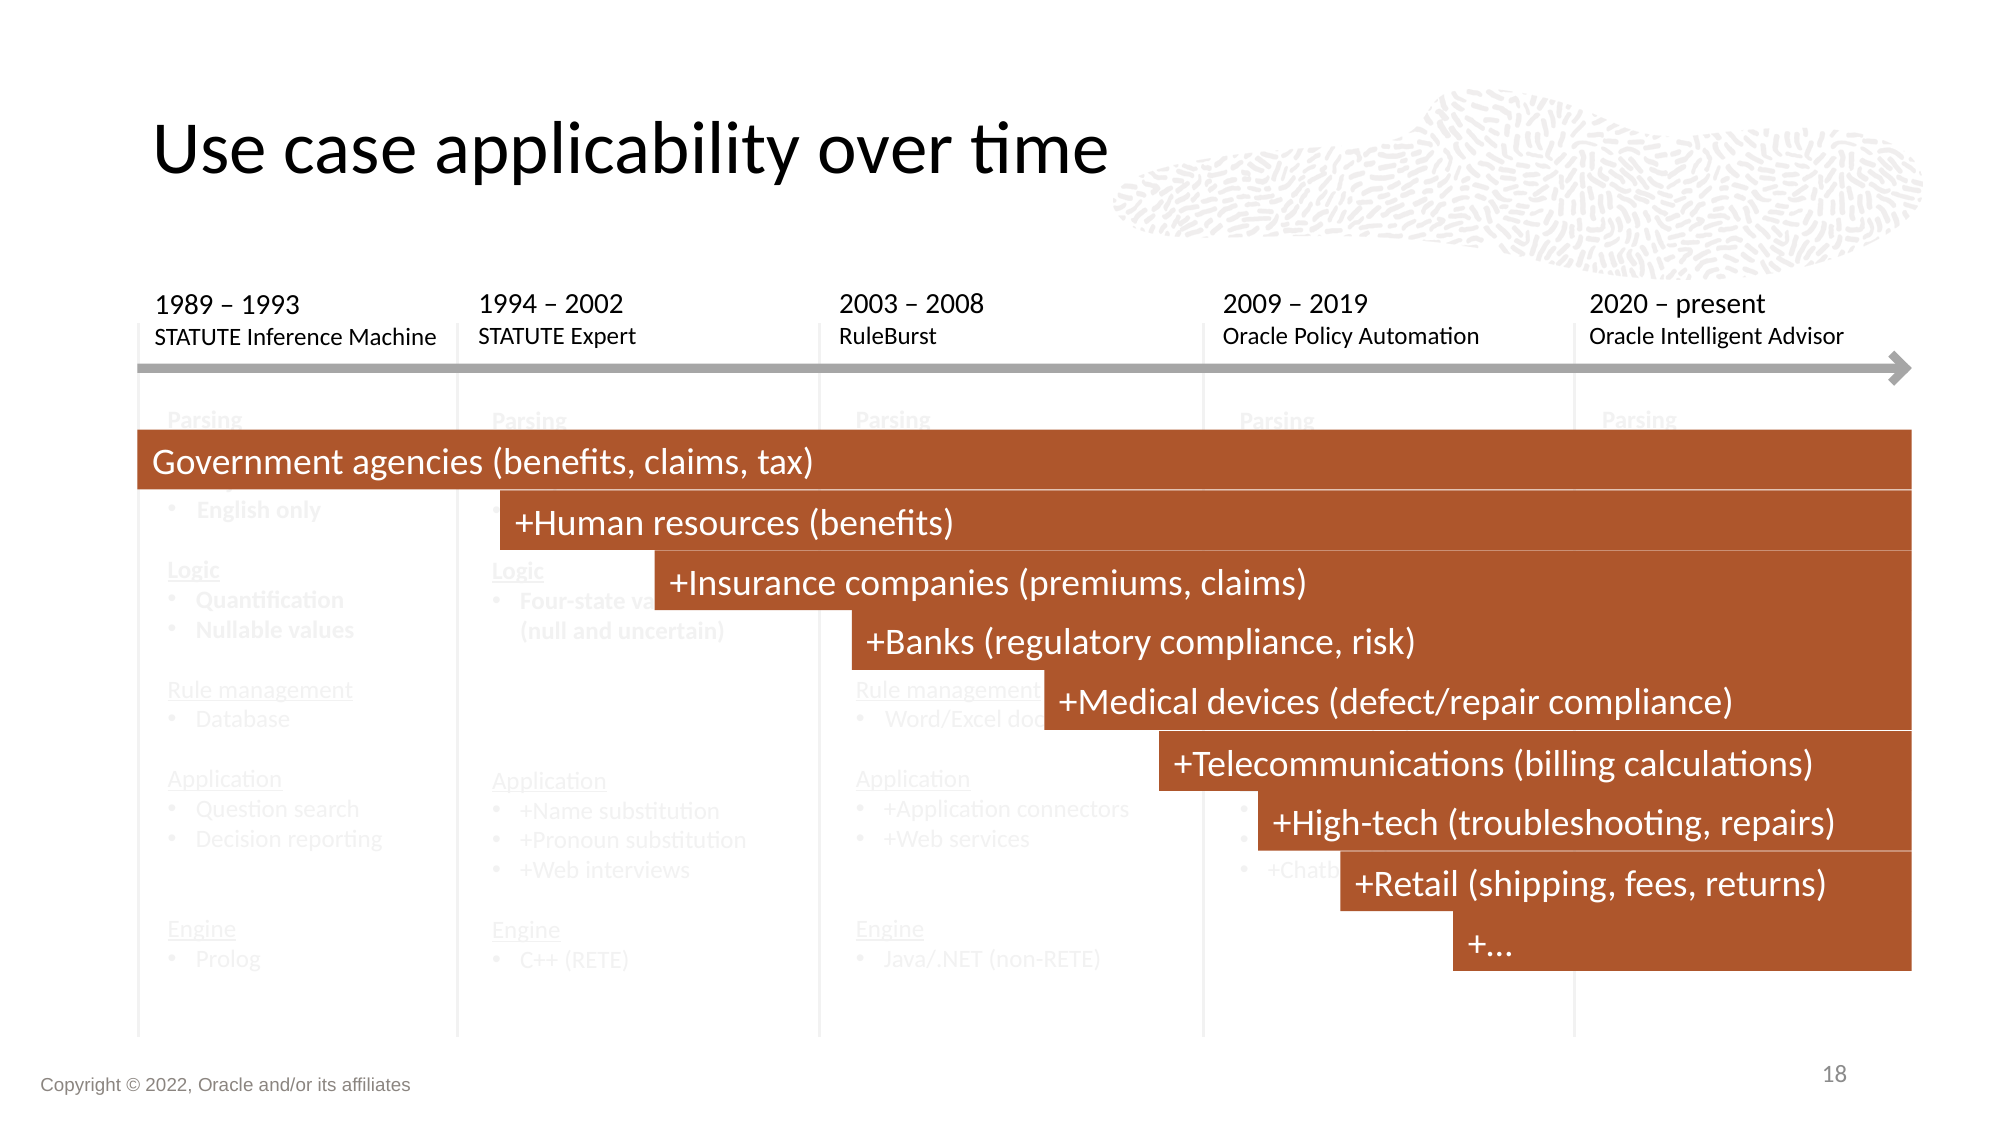

# Use case applicability over time
1994 – 2002
STATUTE Expert
2003 – 2008
RuleBurst
2009 – 2019
Oracle Policy Automation
2020 – present
Oracle Intelligent Advisor
1989 – 1993
STATUTE Inference Machine

Parsing
+Further simplified parsing

Logic
+Ordering / arrays

Rule management
All cloud-based (WIP)

Application
+Process flows

Engine
JavaScript

Parsing
Boolean statements
Objects / attributes
English only

Logic
Quantification
Nullable values

Rule management
Database

Application
Question search
Decision reporting

Engine
Prolog
Parsing
+Simplified parsing
+Rule functions
+Relationship functions

Logic
+Hierarchical relationships

Rule management
Word/Excel documents

Application
+Application connectors
+Web services

Engine
Java/.NET (non-RETE)

Parsing
+20 non-English languages

Logic
+Many-to-many reasoning

Rule management
+Cloud deployment

Application
+Application data mapping
+Mobile app
+Chatbots

Parsing
Statement verbs
Object names
Partly manual

Logic
Four-state values
(null and uncertain)

Application
+Name substitution
+Pronoun substitution
+Web interviews

Engine
C++ (RETE)

Government agencies (benefits, claims, tax)
+Human resources (benefits)
+Insurance companies (premiums, claims)
+Banks (regulatory compliance, risk)
+Medical devices (defect/repair compliance)
+Telecommunications (billing calculations)
+High-tech (troubleshooting, repairs)
+Retail (shipping, fees, returns)
+…
18
Copyright © 2022, Oracle and/or its affiliates